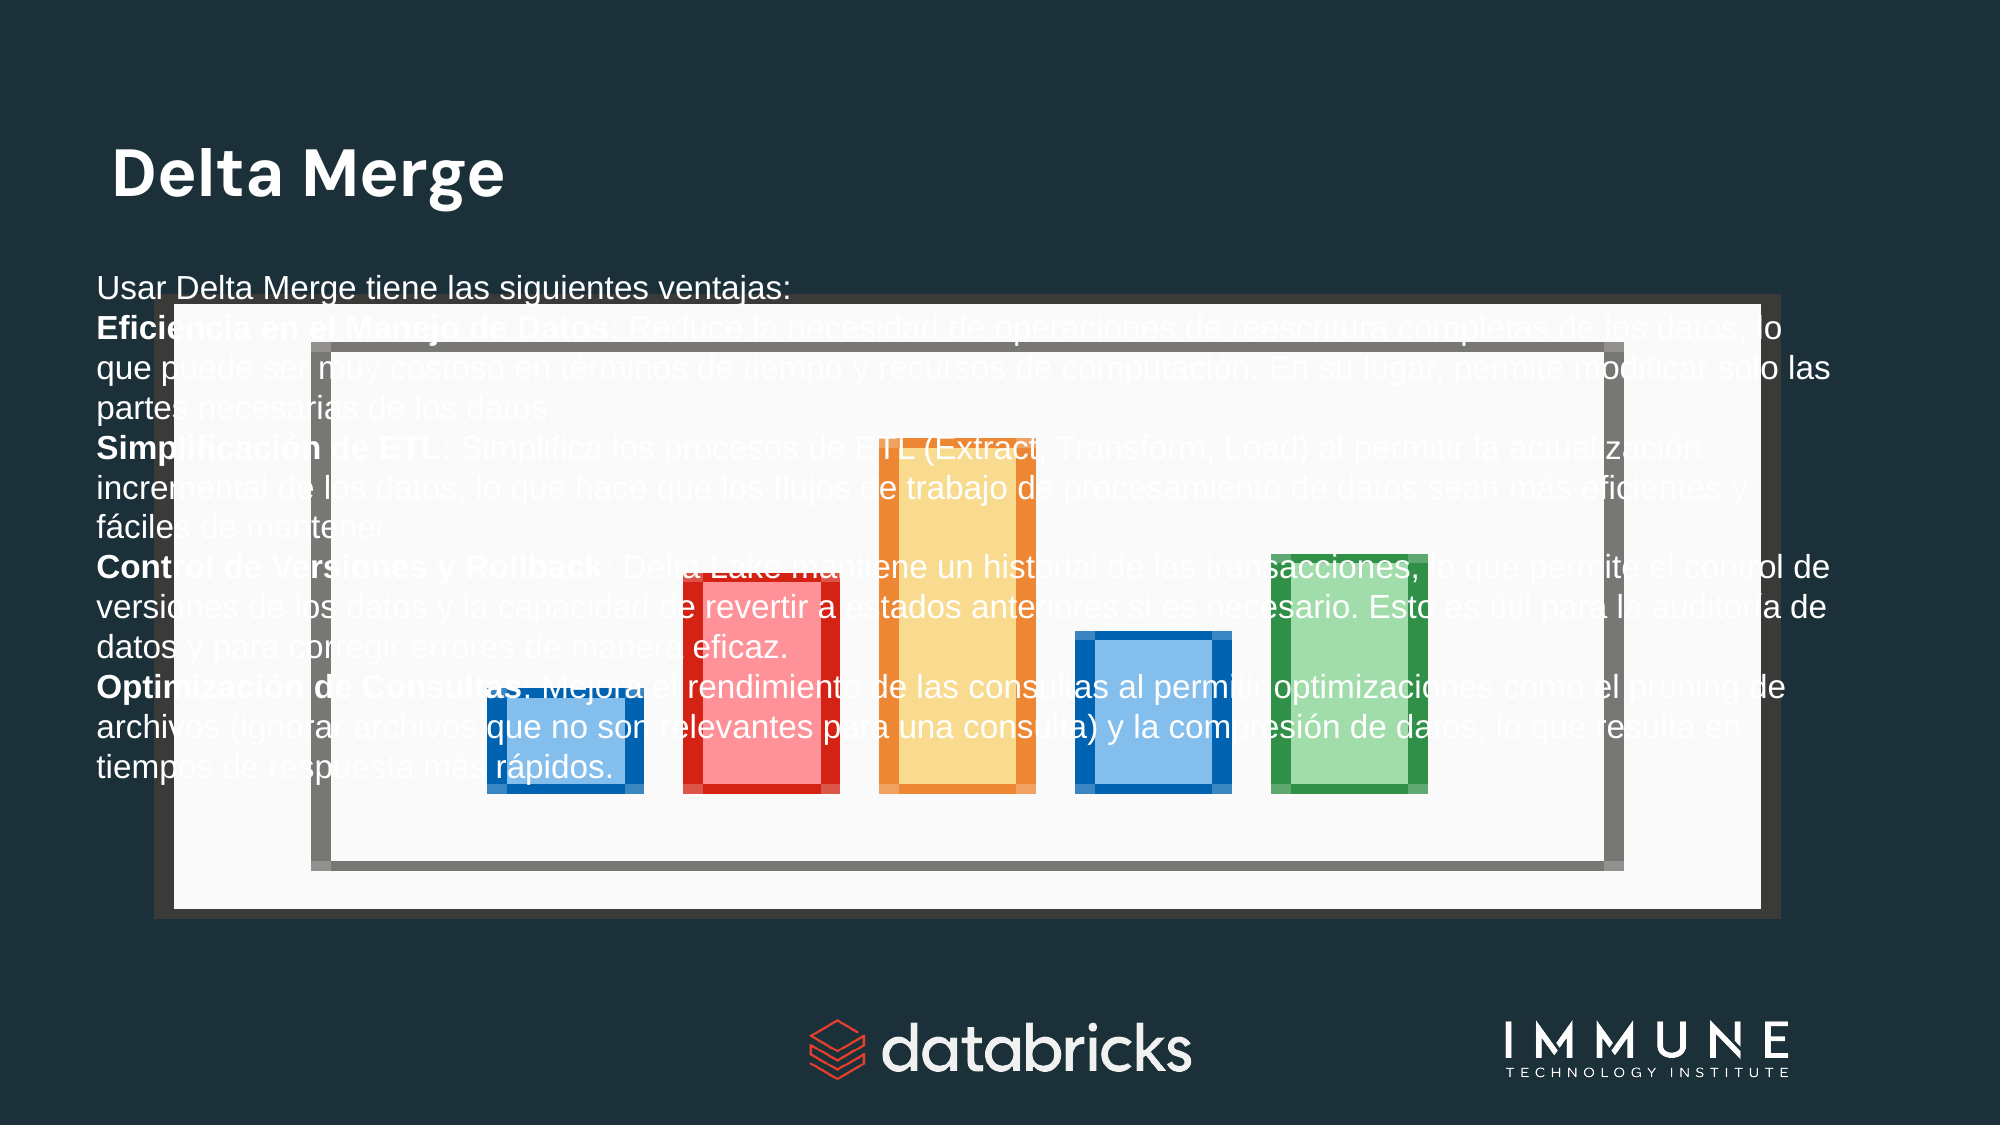

# Delta Merge
Usar Delta Merge tiene las siguientes ventajas:
Eficiencia en el Manejo de Datos: Reduce la necesidad de operaciones de reescritura completas de los datos, lo que puede ser muy costoso en términos de tiempo y recursos de computación. En su lugar, permite modificar solo las partes necesarias de los datos.
Simplificación de ETL: Simplifica los procesos de ETL (Extract, Transform, Load) al permitir la actualización incremental de los datos, lo que hace que los flujos de trabajo de procesamiento de datos sean más eficientes y fáciles de mantener.
Control de Versiones y Rollback: Delta Lake mantiene un historial de las transacciones, lo que permite el control de versiones de los datos y la capacidad de revertir a estados anteriores si es necesario. Esto es útil para la auditoría de datos y para corregir errores de manera eficaz.
Optimización de Consultas: Mejora el rendimiento de las consultas al permitir optimizaciones como el pruning de archivos (ignorar archivos que no son relevantes para una consulta) y la compresión de datos, lo que resulta en tiempos de respuesta más rápidos.